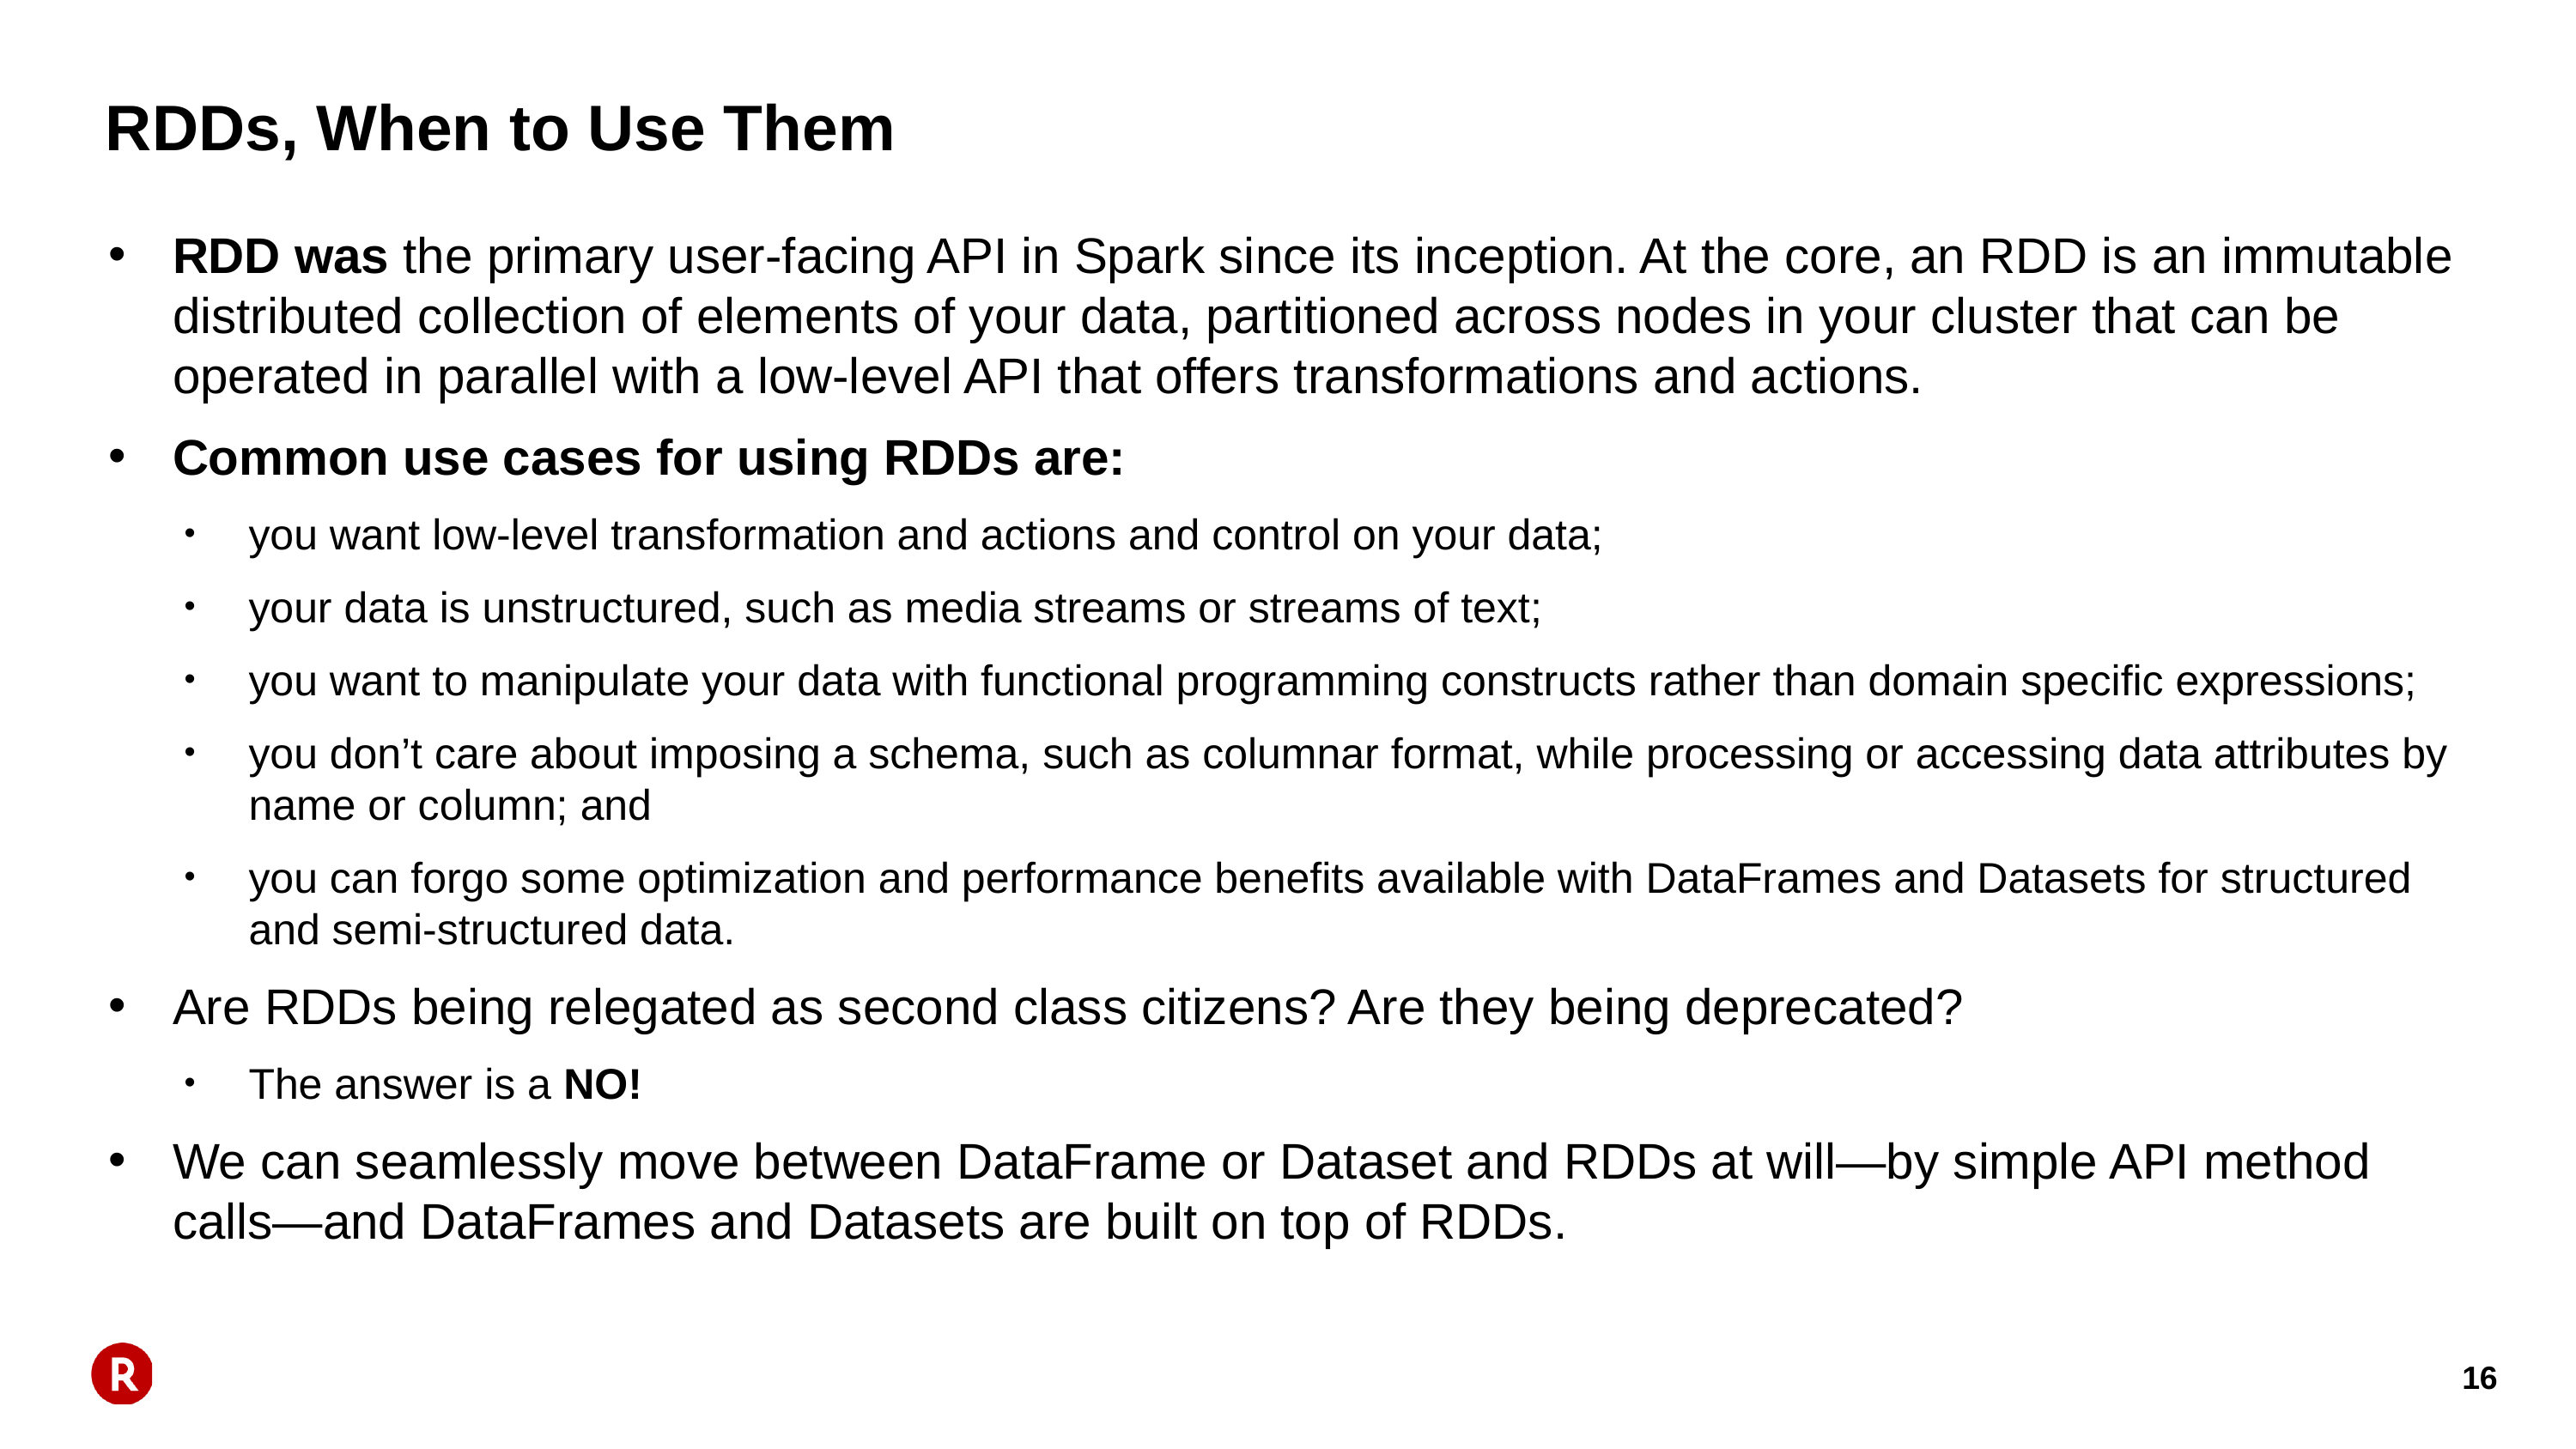

# RDDs, When to Use Them
RDD was the primary user-facing API in Spark since its inception. At the core, an RDD is an immutable distributed collection of elements of your data, partitioned across nodes in your cluster that can be operated in parallel with a low-level API that offers transformations and actions.
Common use cases for using RDDs are:
you want low-level transformation and actions and control on your data;
your data is unstructured, such as media streams or streams of text;
you want to manipulate your data with functional programming constructs rather than domain specific expressions;
you don’t care about imposing a schema, such as columnar format, while processing or accessing data attributes by name or column; and
you can forgo some optimization and performance benefits available with DataFrames and Datasets for structured and semi-structured data.
Are RDDs being relegated as second class citizens? Are they being deprecated?
The answer is a NO!
We can seamlessly move between DataFrame or Dataset and RDDs at will—by simple API method calls—and DataFrames and Datasets are built on top of RDDs.